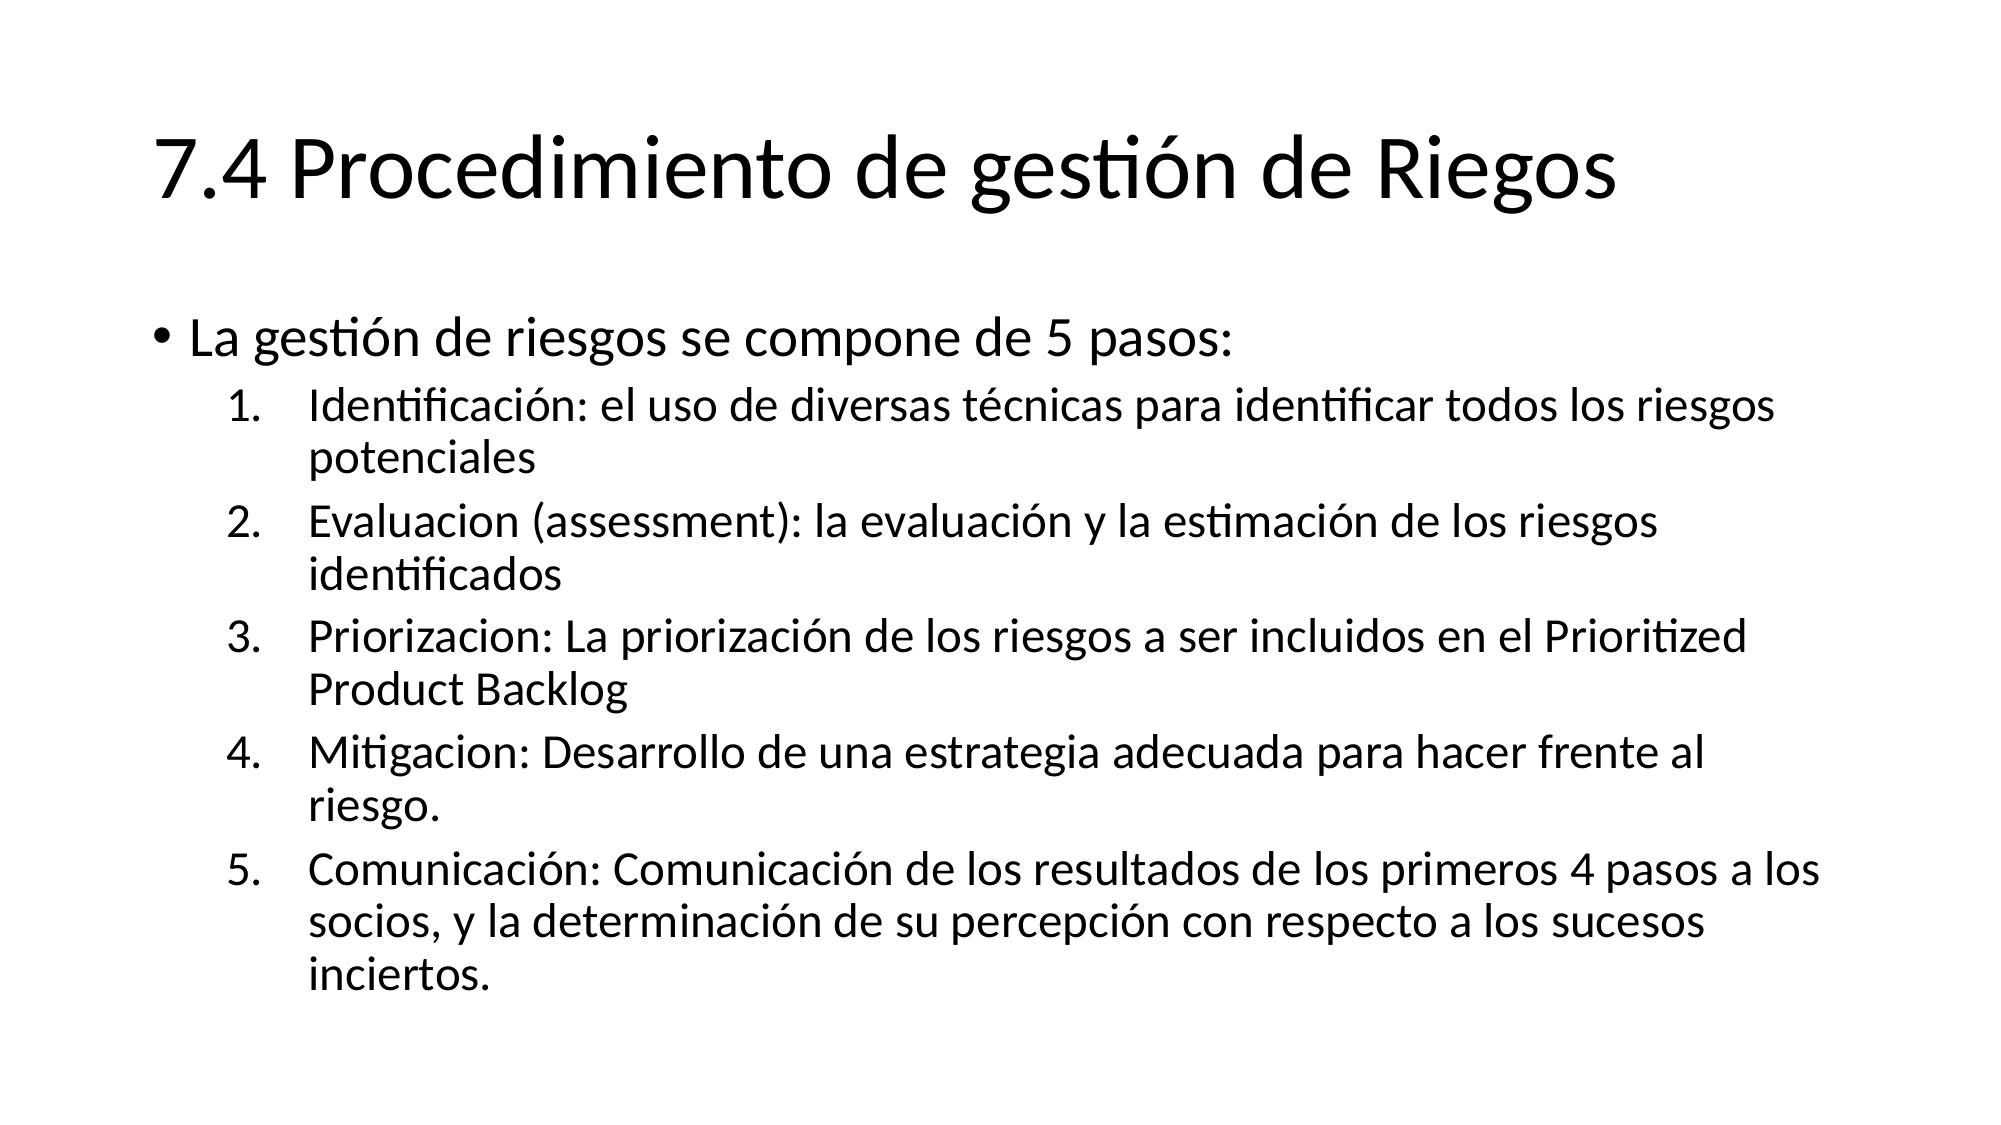

# 7.4 Procedimiento de gestión de Riegos
La gestión de riesgos se compone de 5 pasos:
Identificación: el uso de diversas técnicas para identificar todos los riesgos potenciales
Evaluacion (assessment): la evaluación y la estimación de los riesgos identificados
Priorizacion: La priorización de los riesgos a ser incluidos en el Prioritized Product Backlog
Mitigacion: Desarrollo de una estrategia adecuada para hacer frente al riesgo.
Comunicación: Comunicación de los resultados de los primeros 4 pasos a los socios, y la determinación de su percepción con respecto a los sucesos inciertos.